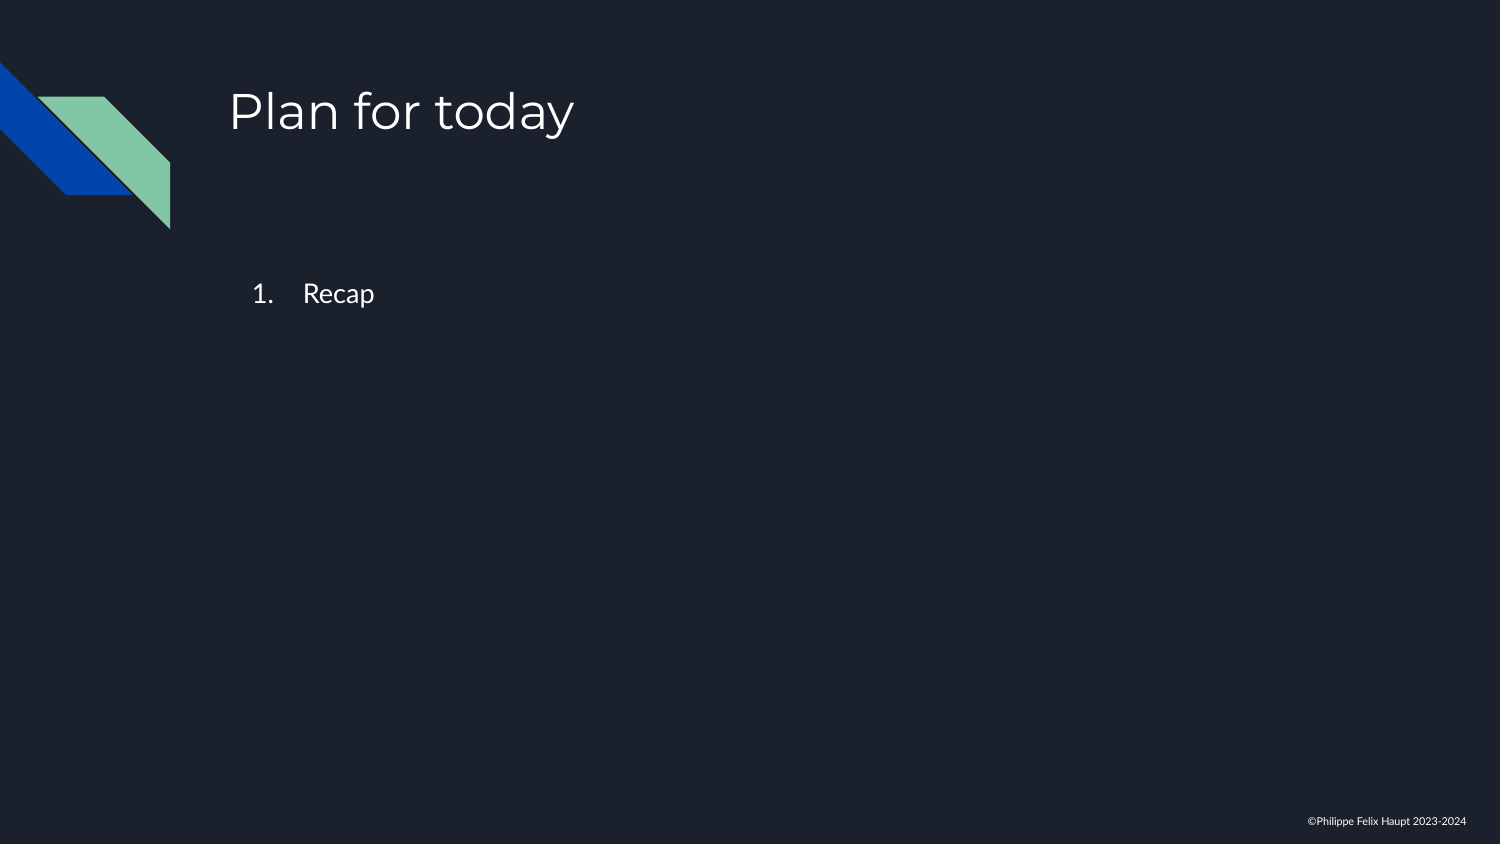

# Plan for today
Recap
©Philippe Felix Haupt 2023-2024